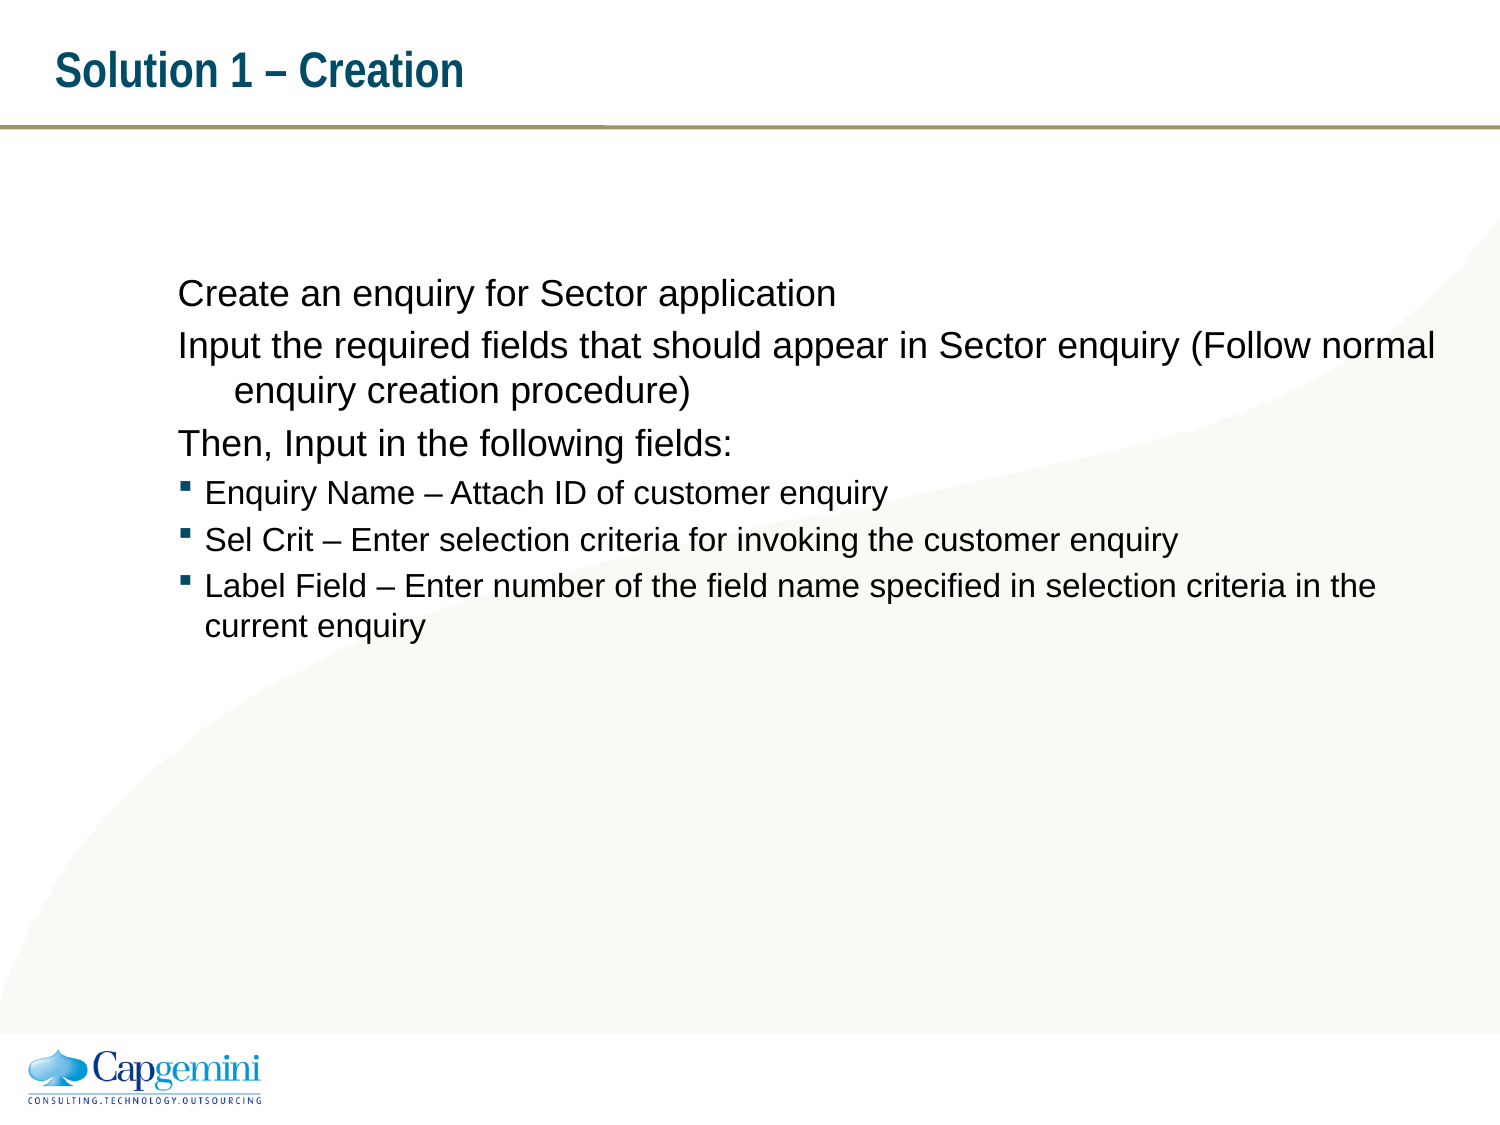

# Solution 1 – Creation
Create an enquiry for Sector application
Input the required fields that should appear in Sector enquiry (Follow normal enquiry creation procedure)
Then, Input in the following fields:
Enquiry Name – Attach ID of customer enquiry
Sel Crit – Enter selection criteria for invoking the customer enquiry
Label Field – Enter number of the field name specified in selection criteria in the current enquiry